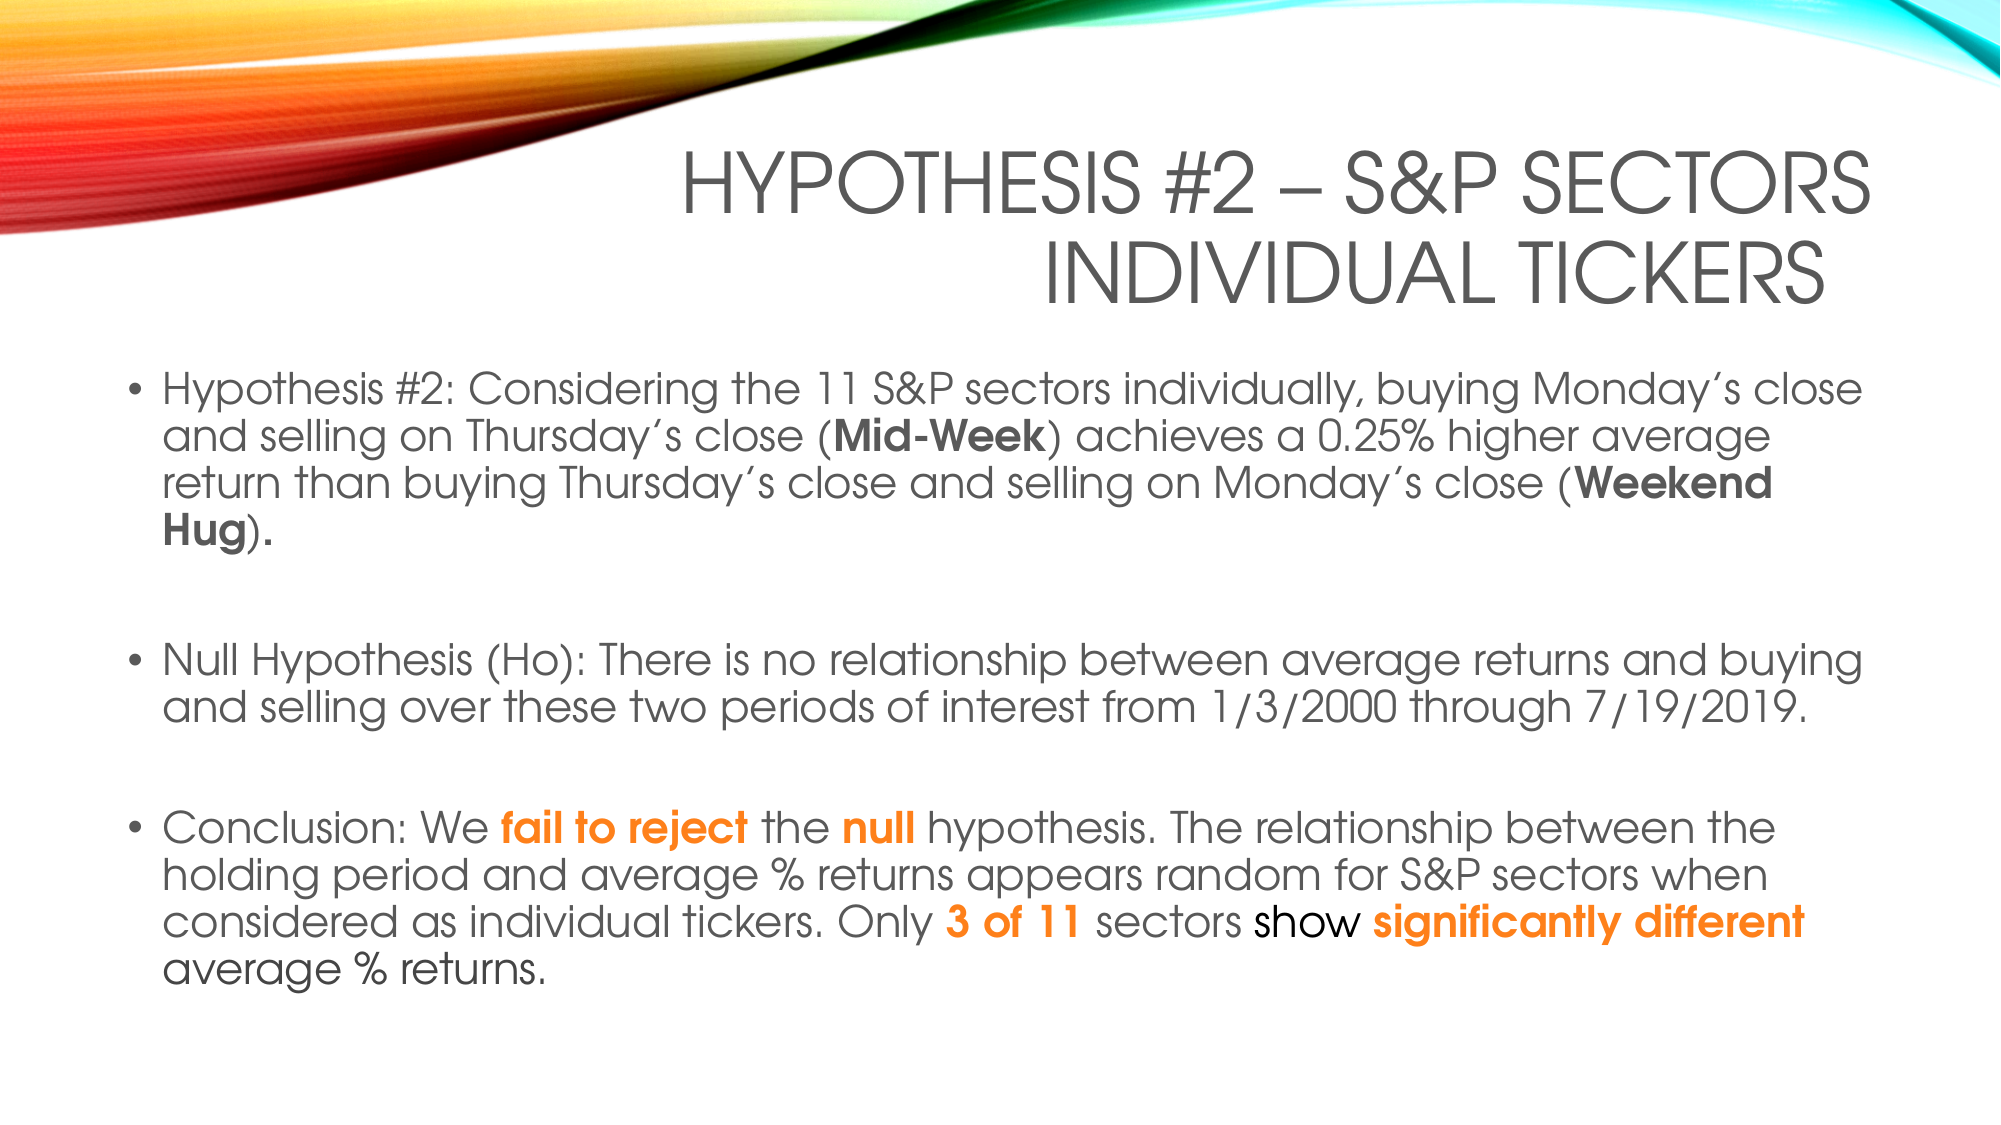

# Hypothesis #2 – S&P sectors individual tickers
Hypothesis #2: Considering the 11 S&P sectors individually, buying Monday’s close and selling on Thursday’s close (Mid-Week) achieves a 0.25% higher average return than buying Thursday’s close and selling on Monday’s close (Weekend Hug).

Null Hypothesis (Ho): There is no relationship between average returns and buying and selling over these two periods of interest from 1/3/2000 through 7/19/2019.

Conclusion: We fail to reject the null hypothesis. The relationship between the holding period and average % returns appears random for S&P sectors when considered as individual tickers. Only 3 of 11 sectors show significantly different average % returns.